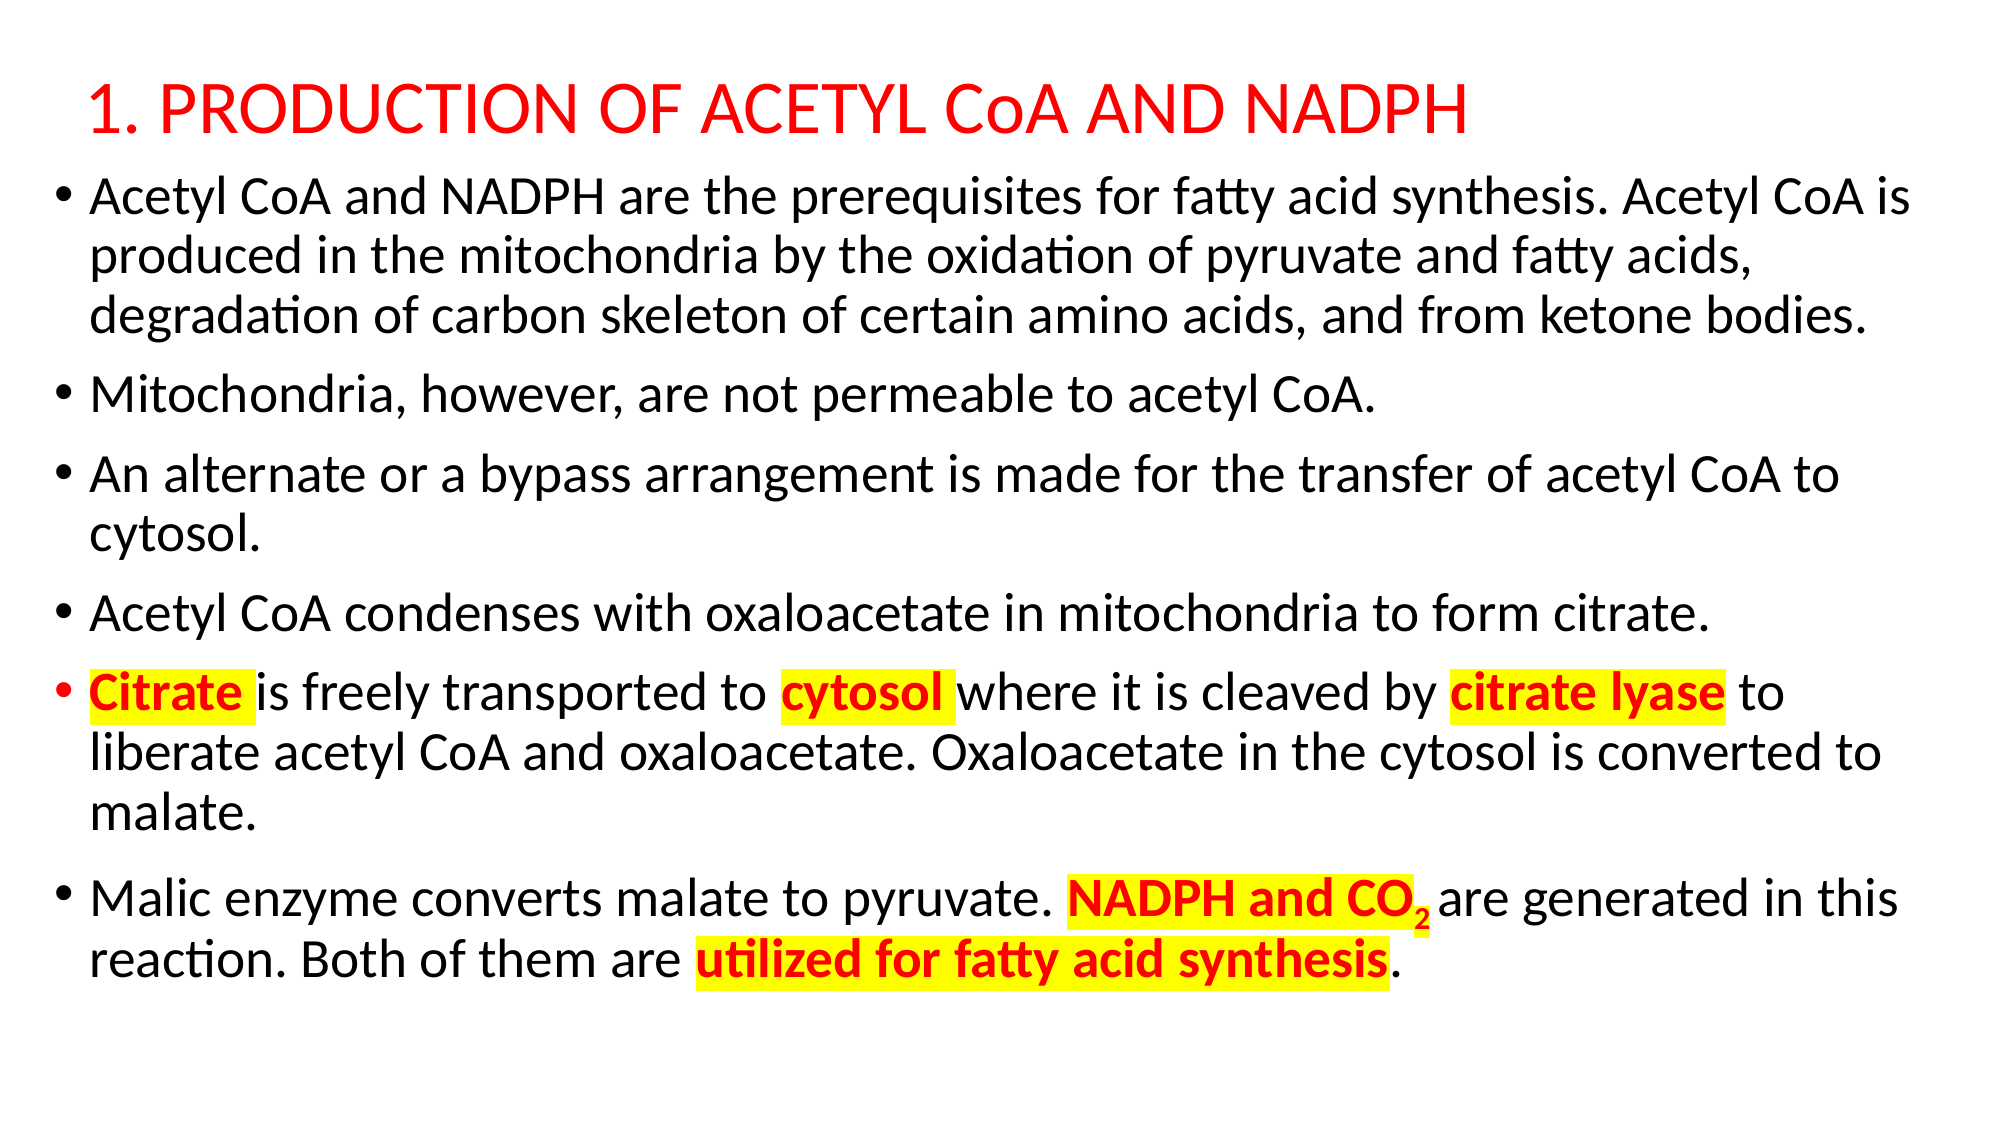

# 1. PRODUCTION OF ACETYL CoA AND NADPH

Acetyl CoA and NADPH are the prerequisites for fatty acid synthesis. Acetyl CoA is produced in the mitochondria by the oxidation of pyruvate and fatty acids, degradation of carbon skeleton of certain amino acids, and from ketone bodies.
Mitochondria, however, are not permeable to acetyl CoA.
An alternate or a bypass arrangement is made for the transfer of acetyl CoA to cytosol.
Acetyl CoA condenses with oxaloacetate in mitochondria to form citrate.
Citrate is freely transported to cytosol where it is cleaved by citrate lyase to liberate acetyl CoA and oxaloacetate. Oxaloacetate in the cytosol is converted to malate.
Malic enzyme converts malate to pyruvate. NADPH and CO2 are generated in this reaction. Both of them are utilized for fatty acid synthesis.